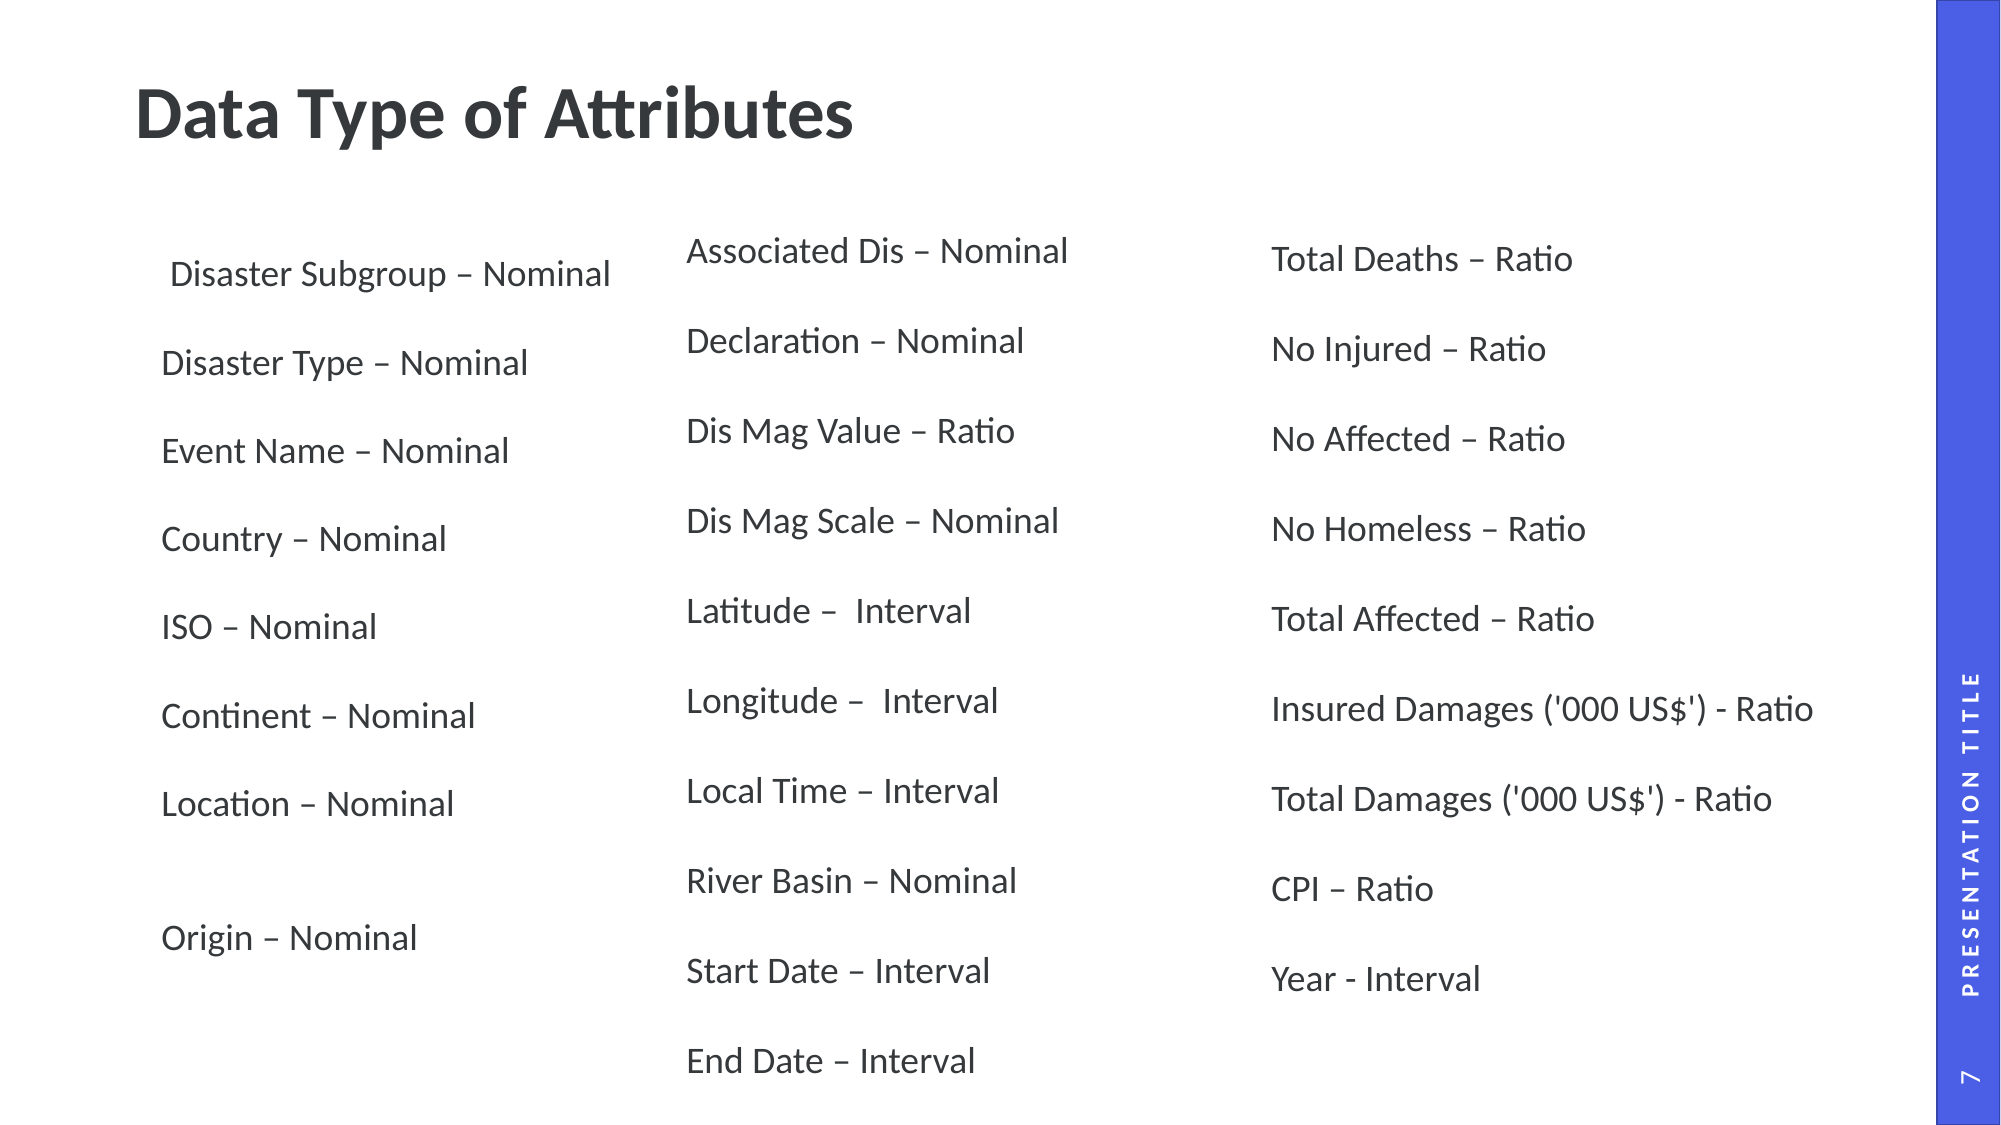

Data Type of Attributes
Associated Dis – Nominal

Declaration – Nominal

Dis Mag Value – Ratio

Dis Mag Scale – Nominal

Latitude –  Interval

Longitude –  Interval

Local Time – Interval

River Basin – Nominal

Start Date – Interval

End Date – Interval

 Disaster Subgroup – Nominal
Disaster Type – Nominal
Event Name – Nominal
Country – Nominal
ISO – Nominal
Continent – Nominal
Location – Nominal

Origin – Nominal

Total Deaths – Ratio

No Injured – Ratio

No Affected – Ratio

No Homeless – Ratio

Total Affected – Ratio

Insured Damages ('000 US$') - Ratio

Total Damages ('000 US$') - Ratio

CPI – Ratio

Year - Interval

Presentation Title
7